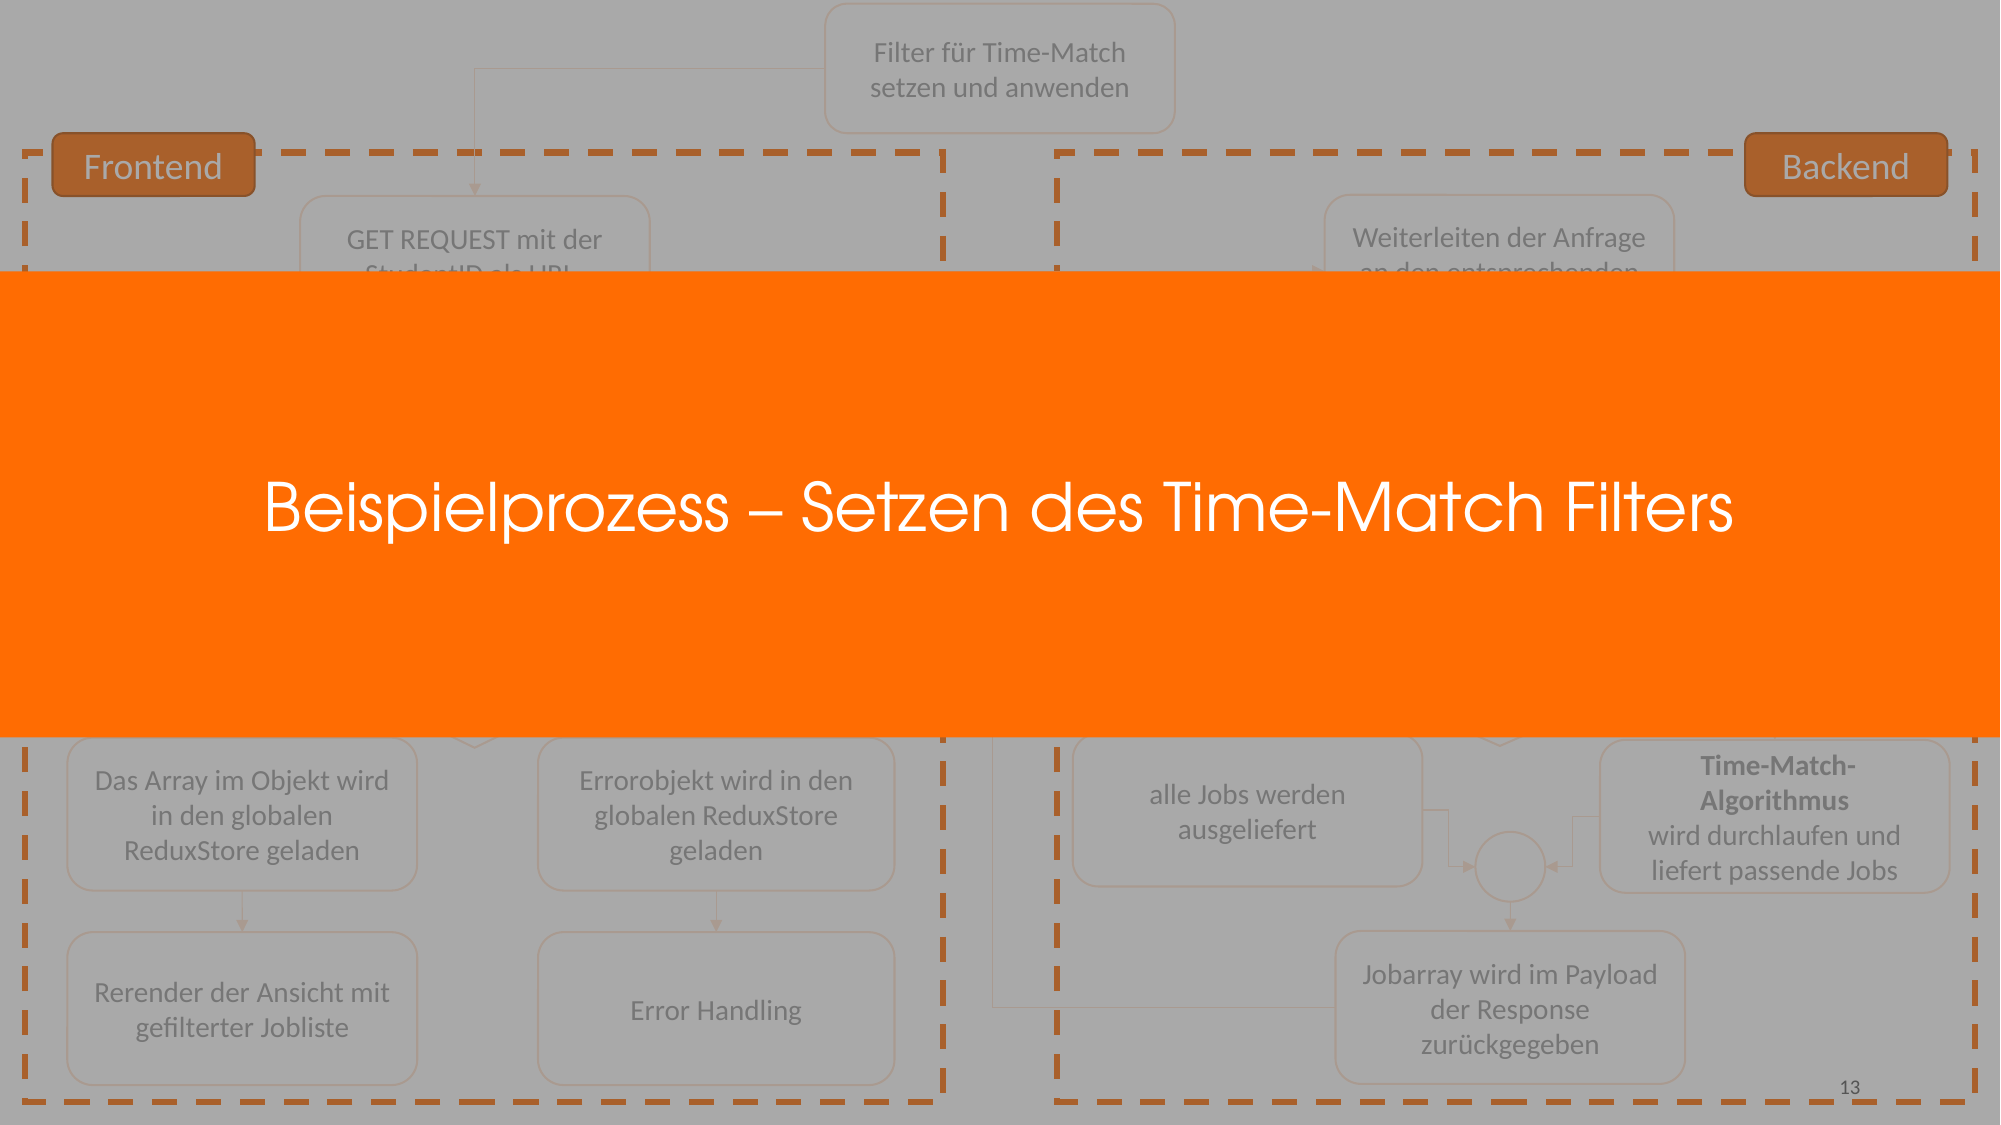

Filter für Time-Match setzen und anwenden
Frontend
Backend

Weiterleiten der Anfrage an den entsprechenden Service zur Route
GET REQUEST mit der StudentID als URL-Parameter
Beispielprozess – Setzen des Time-Match Filters
RESPONSE wird als Objekt umgewandelt
Fehler beim Umwandeln?
StudentID vorhanden?
nein
ja
nein
ja
alle Jobs werden ausgeliefert
Das Array im Objekt wird in den globalen ReduxStore geladen
Errorobjekt wird in den globalen ReduxStore geladen
 Time-Match-Algorithmus
wird durchlaufen und liefert passende Jobs

Jobarray wird im Payload der Response zurückgegeben
Error Handling
Rerender der Ansicht mit gefilterter Jobliste
13